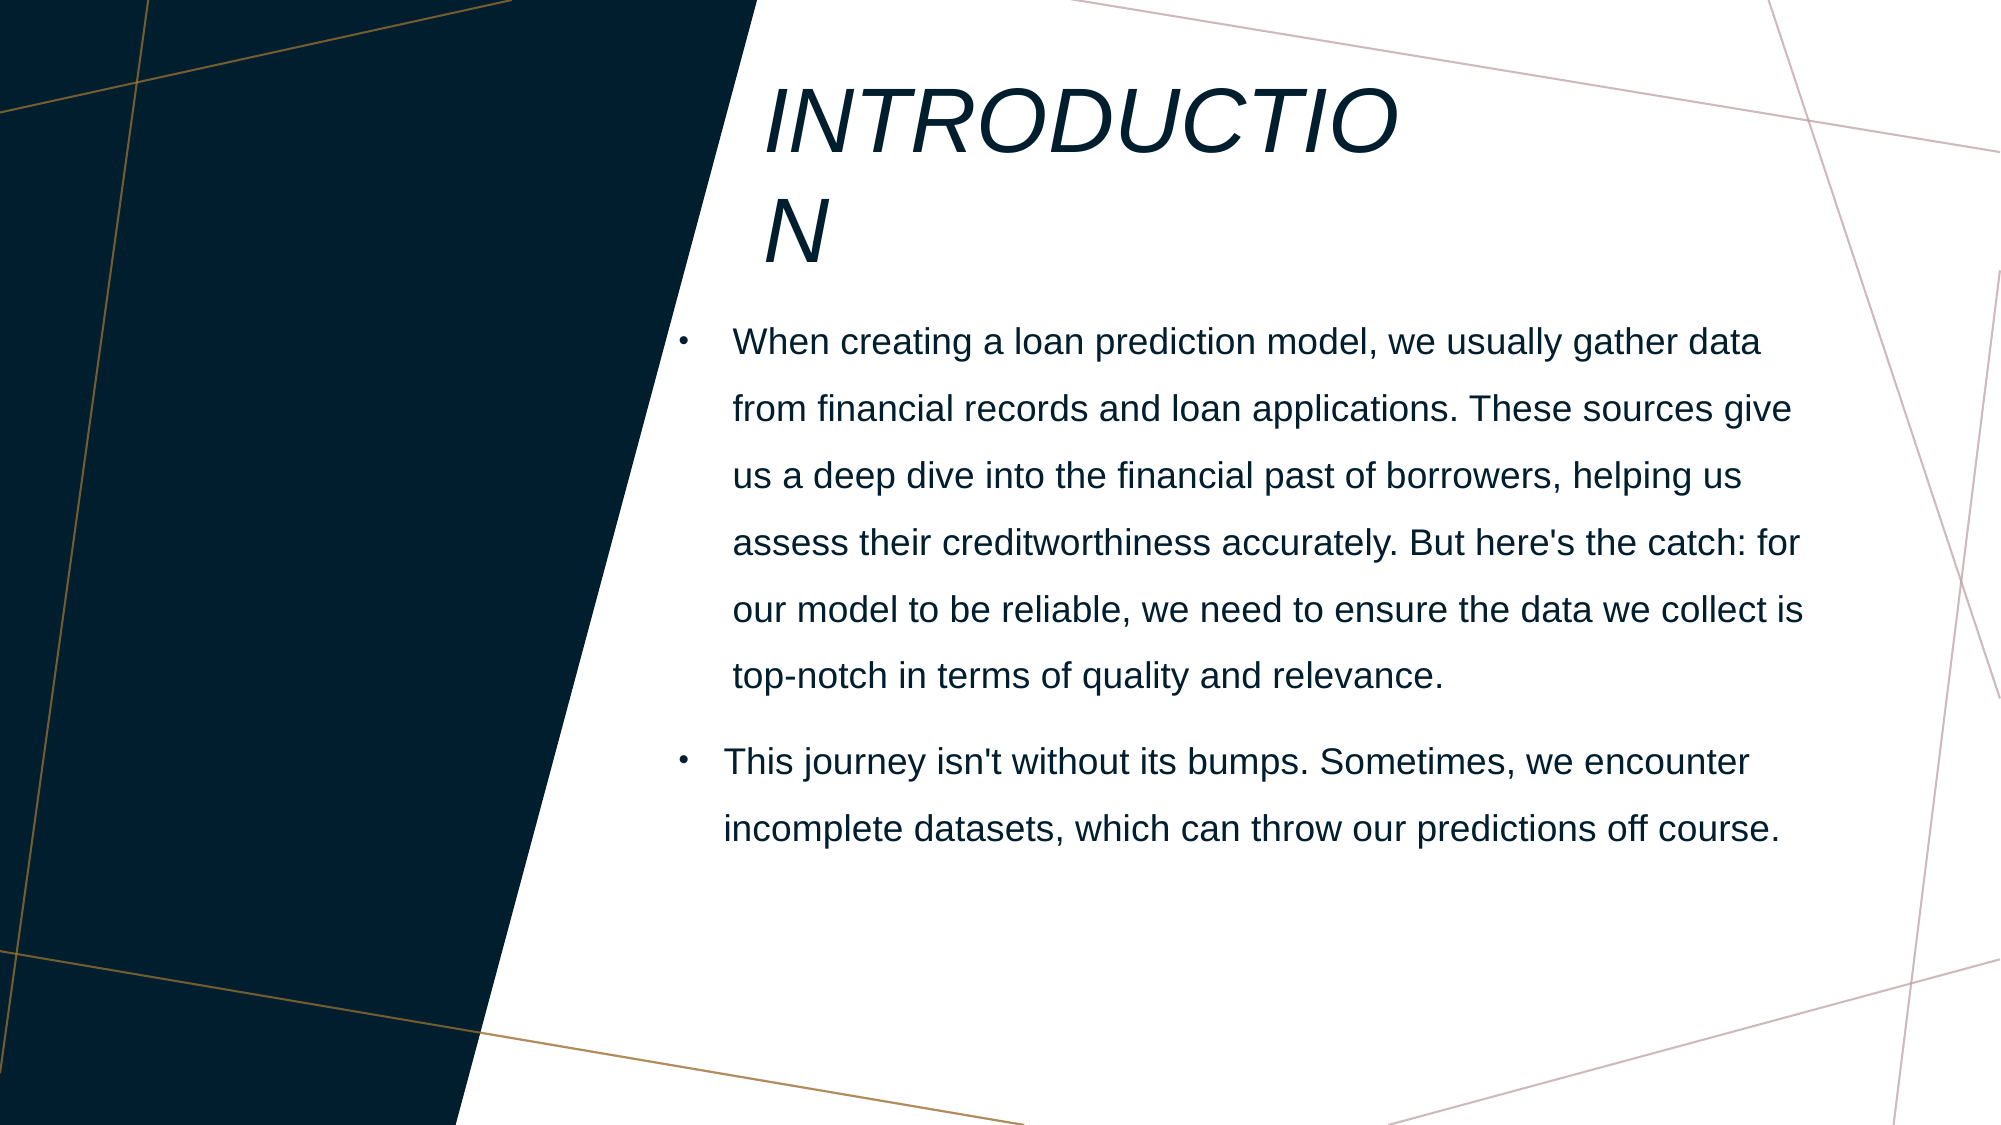

INTRODUCTION

When creating a loan prediction model, we usually gather data from financial records and loan applications. These sources give us a deep dive into the financial past of borrowers, helping us assess their creditworthiness accurately. But here's the catch: for our model to be reliable, we need to ensure the data we collect is top-notch in terms of quality and relevance.
This journey isn't without its bumps. Sometimes, we encounter incomplete datasets, which can throw our predictions off course.